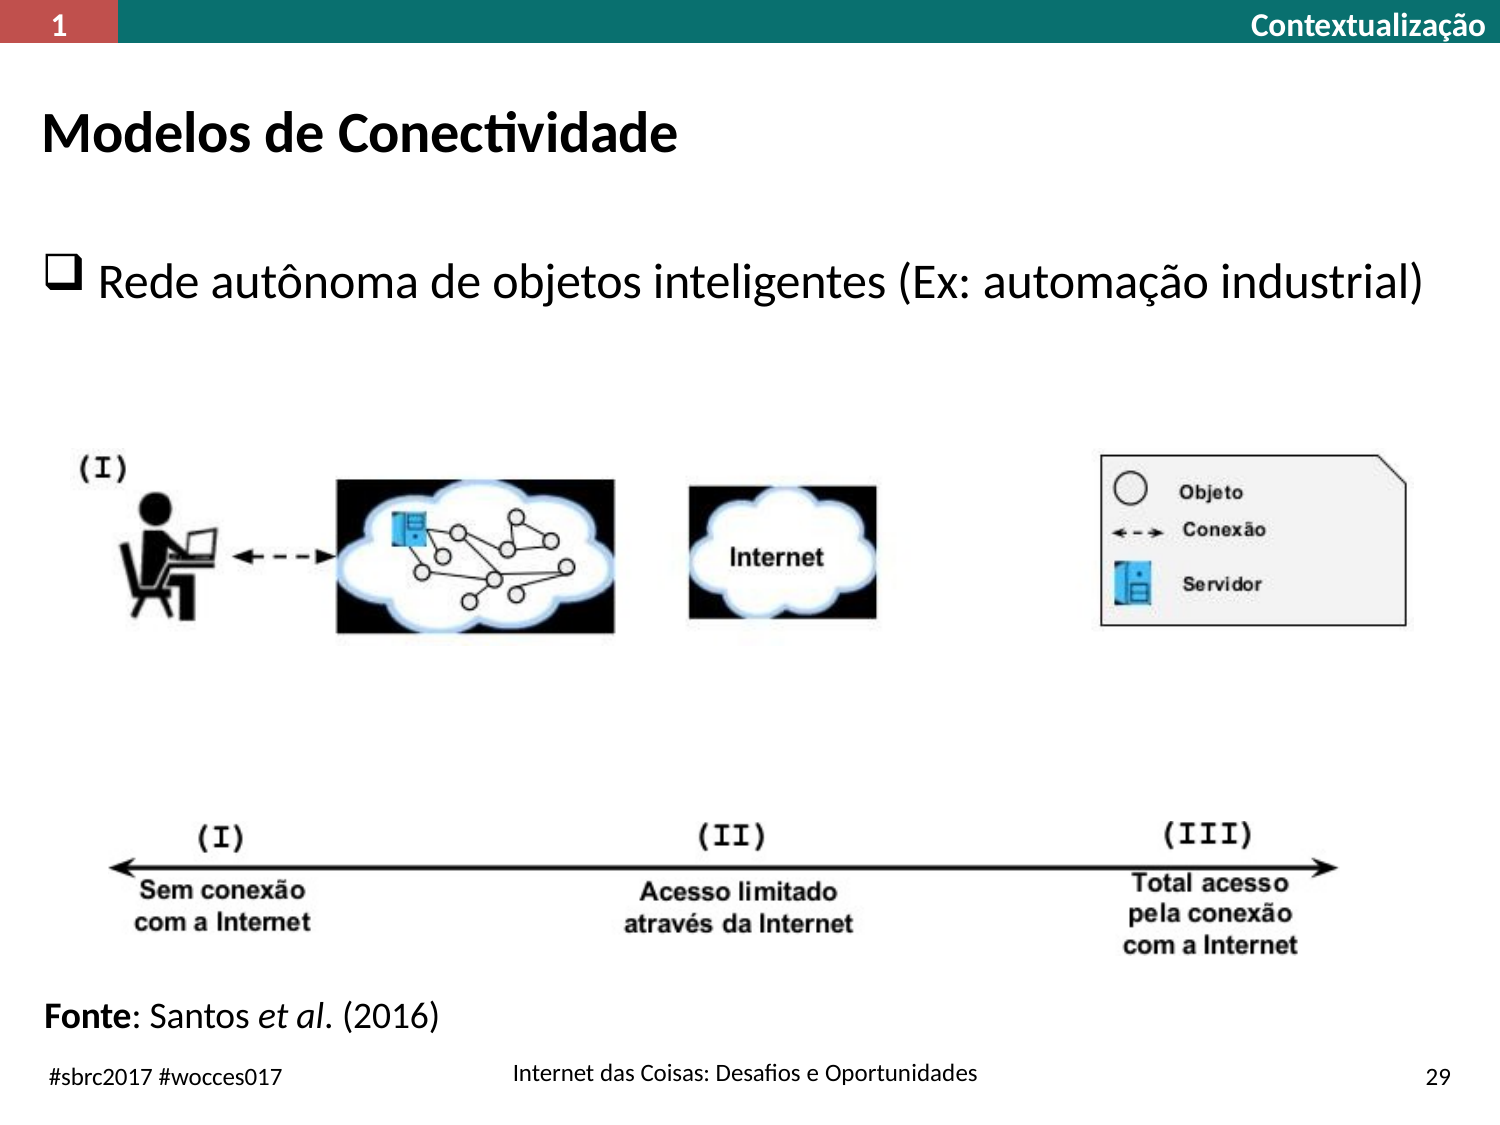

1
Contextualização
# Modelos de Conectividade
Rede autônoma de objetos inteligentes (Ex: automação industrial)

Fonte: Santos et al. (2016)
#sbrc2017 #wocces017
Internet das Coisas: Desafios e Oportunidades
29